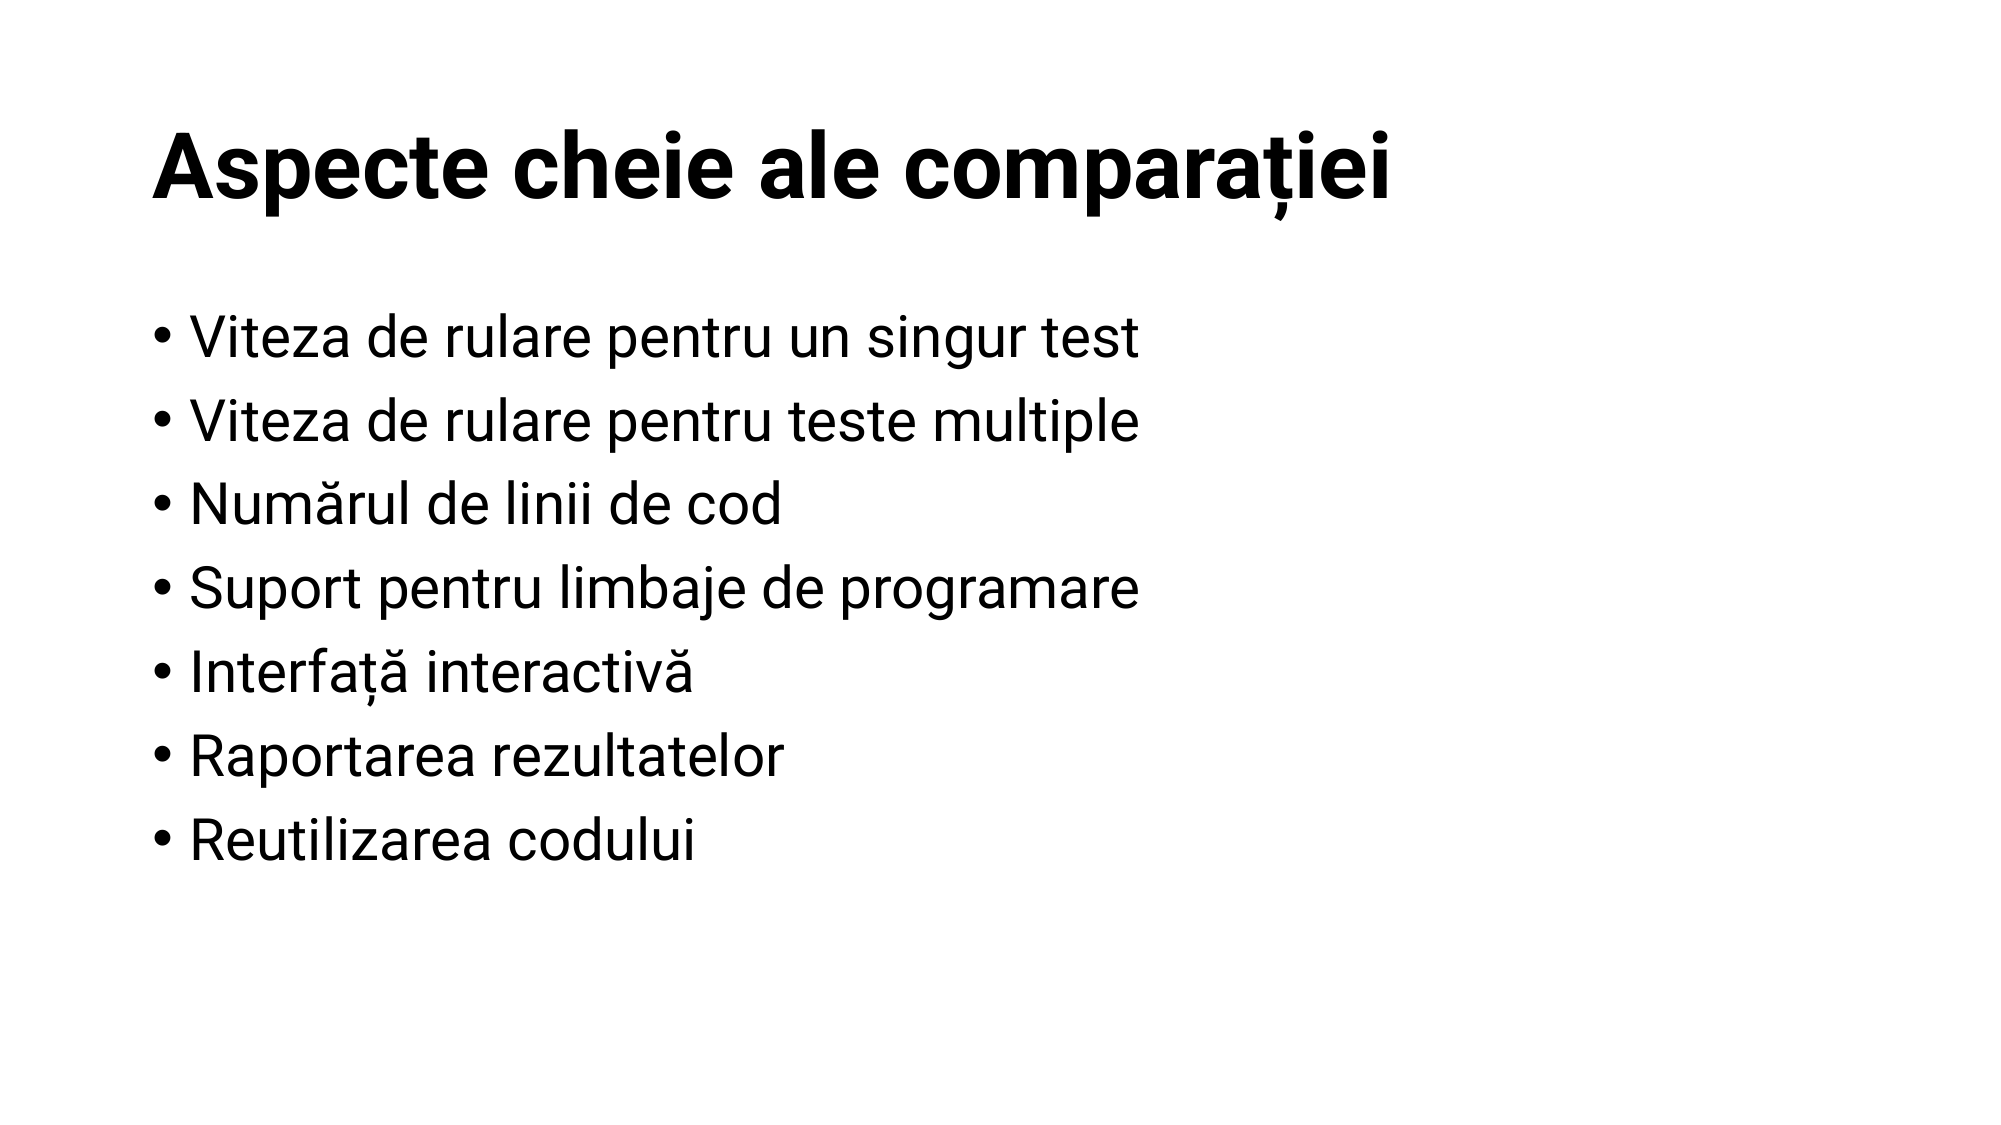

# Aspecte cheie ale comparației
Viteza de rulare pentru un singur test
Viteza de rulare pentru teste multiple
Numărul de linii de cod
Suport pentru limbaje de programare
Interfață interactivă
Raportarea rezultatelor
Reutilizarea codului